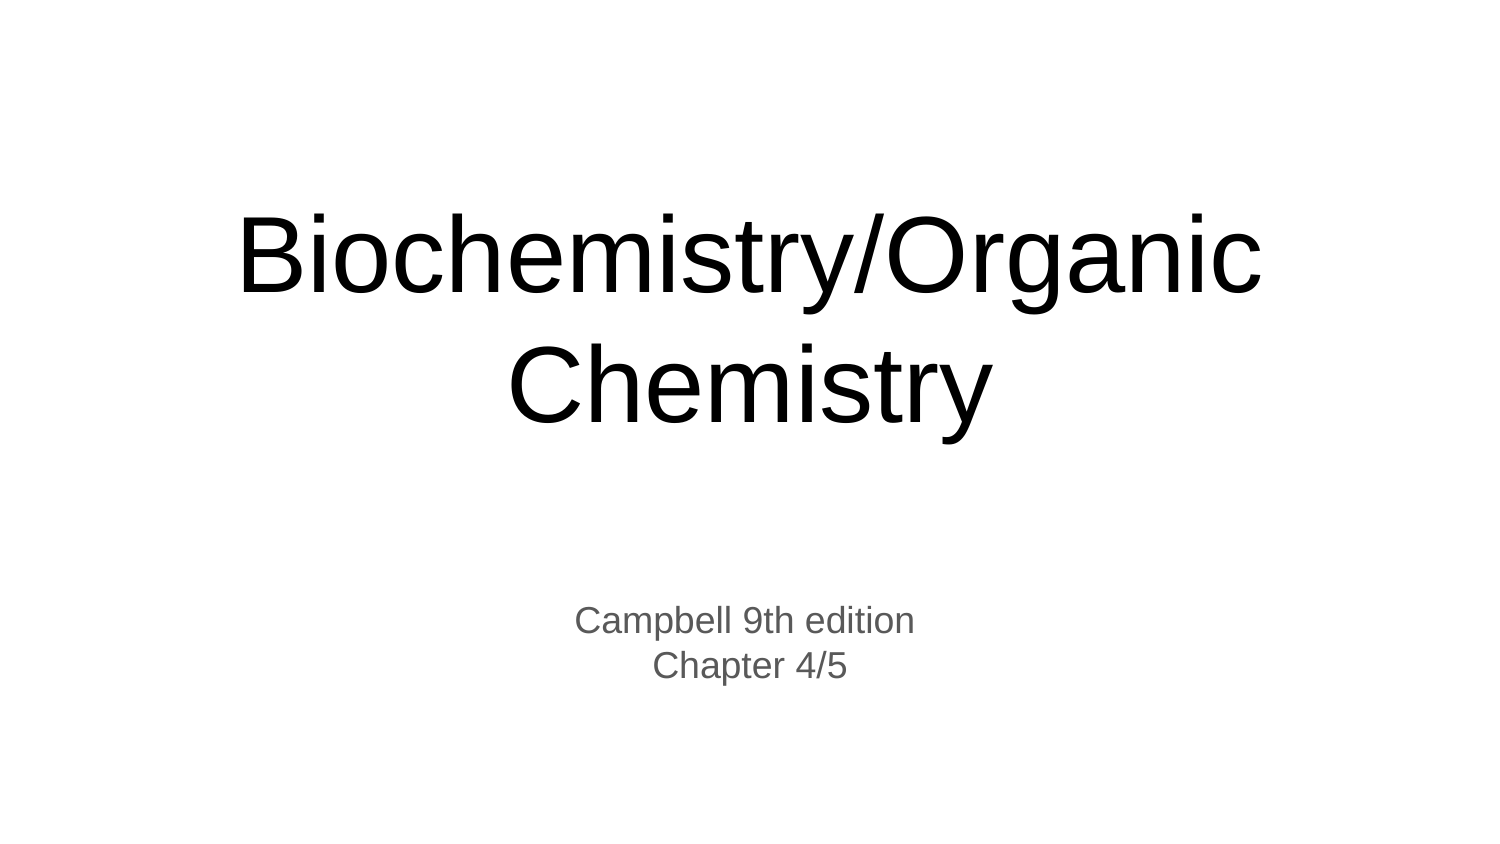

# Biochemistry/Organic Chemistry
Campbell 9th edition
Chapter 4/5